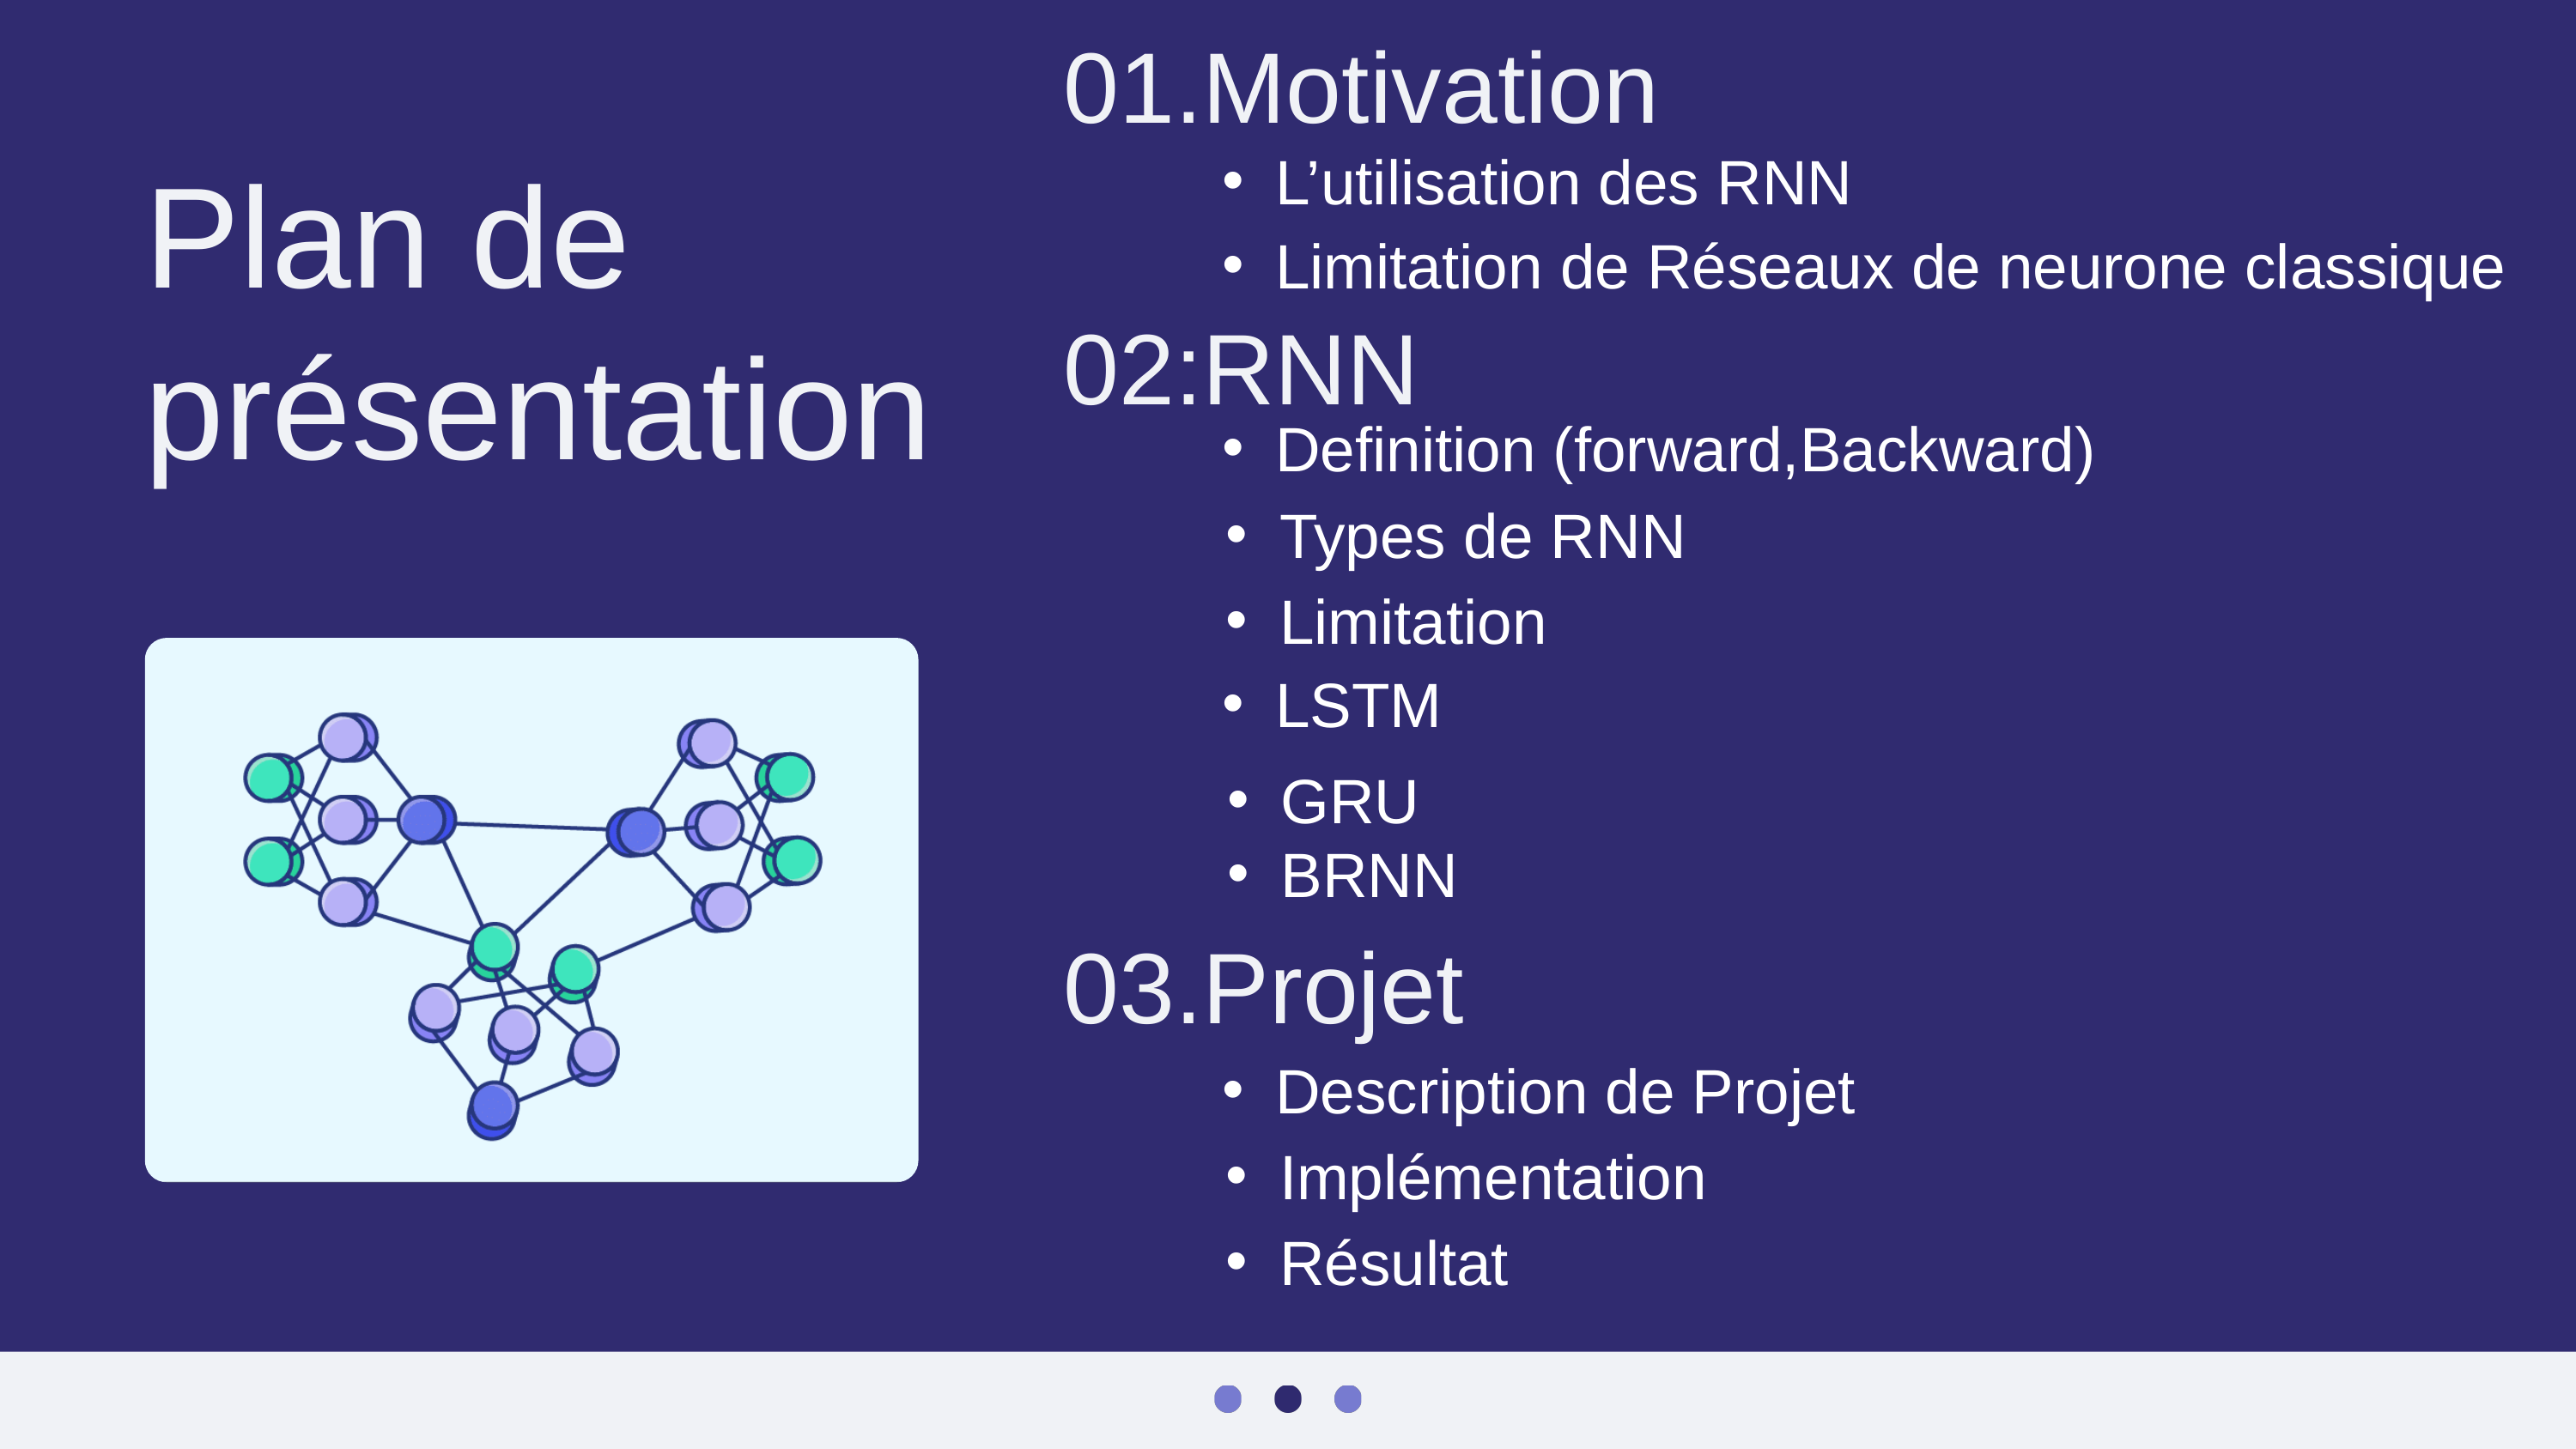

01.Motivation
L’utilisation des RNN
Plan de présentation
Limitation de Réseaux de neurone classique
02:RNN
Definition (forward,Backward)
Types de RNN
Limitation

LSTM
GRU
BRNN
03.Projet
Description de Projet
Implémentation
Résultat